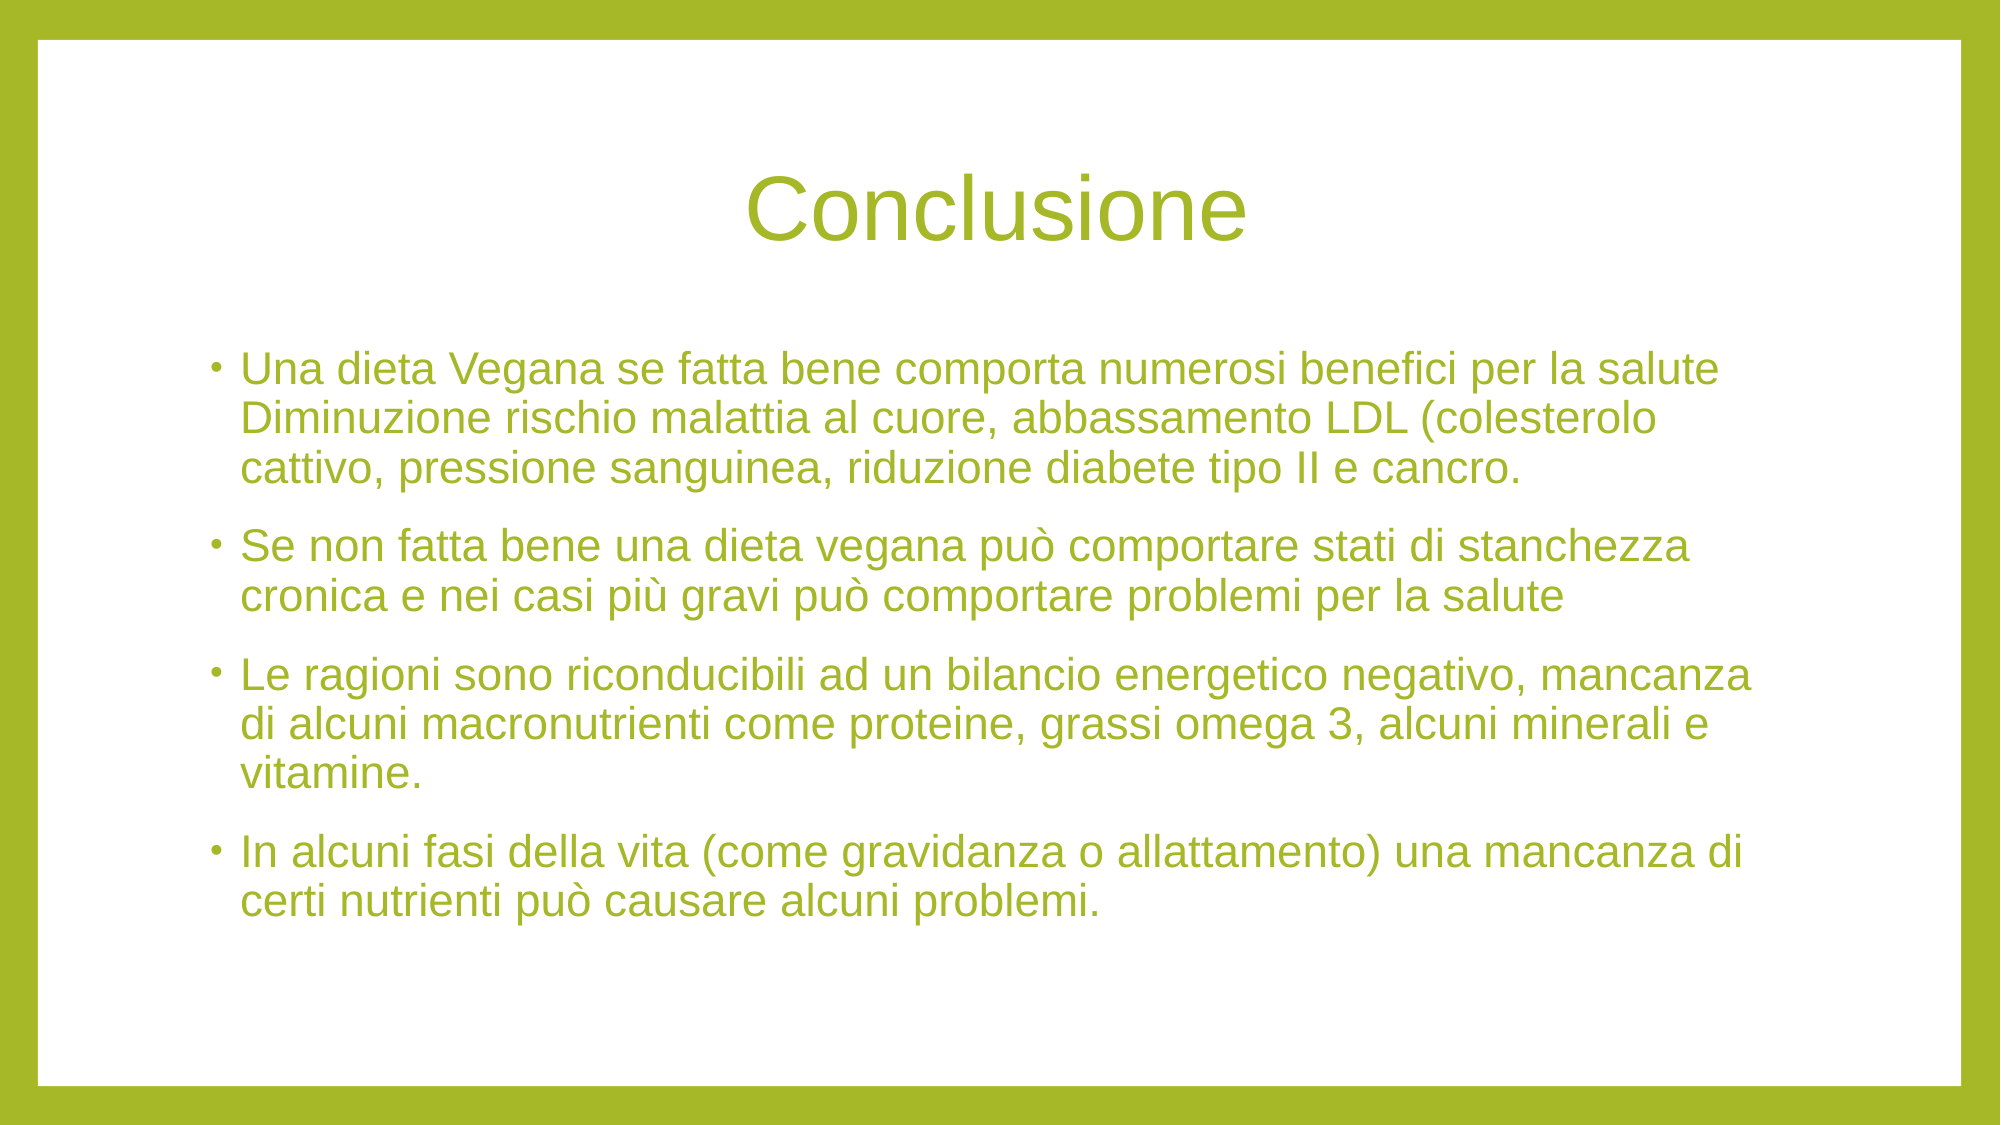

# Conclusione
Una dieta Vegana se fatta bene comporta numerosi benefici per la salute  Diminuzione rischio malattia al cuore, abbassamento LDL (colesterolo cattivo, pressione sanguinea, riduzione diabete tipo II e cancro.
Se non fatta bene una dieta vegana può comportare stati di stanchezza cronica e nei casi più gravi può comportare problemi per la salute
Le ragioni sono riconducibili ad un bilancio energetico negativo, mancanza di alcuni macronutrienti come proteine, grassi omega 3, alcuni minerali e vitamine.
In alcuni fasi della vita (come gravidanza o allattamento) una mancanza di certi nutrienti può causare alcuni problemi.